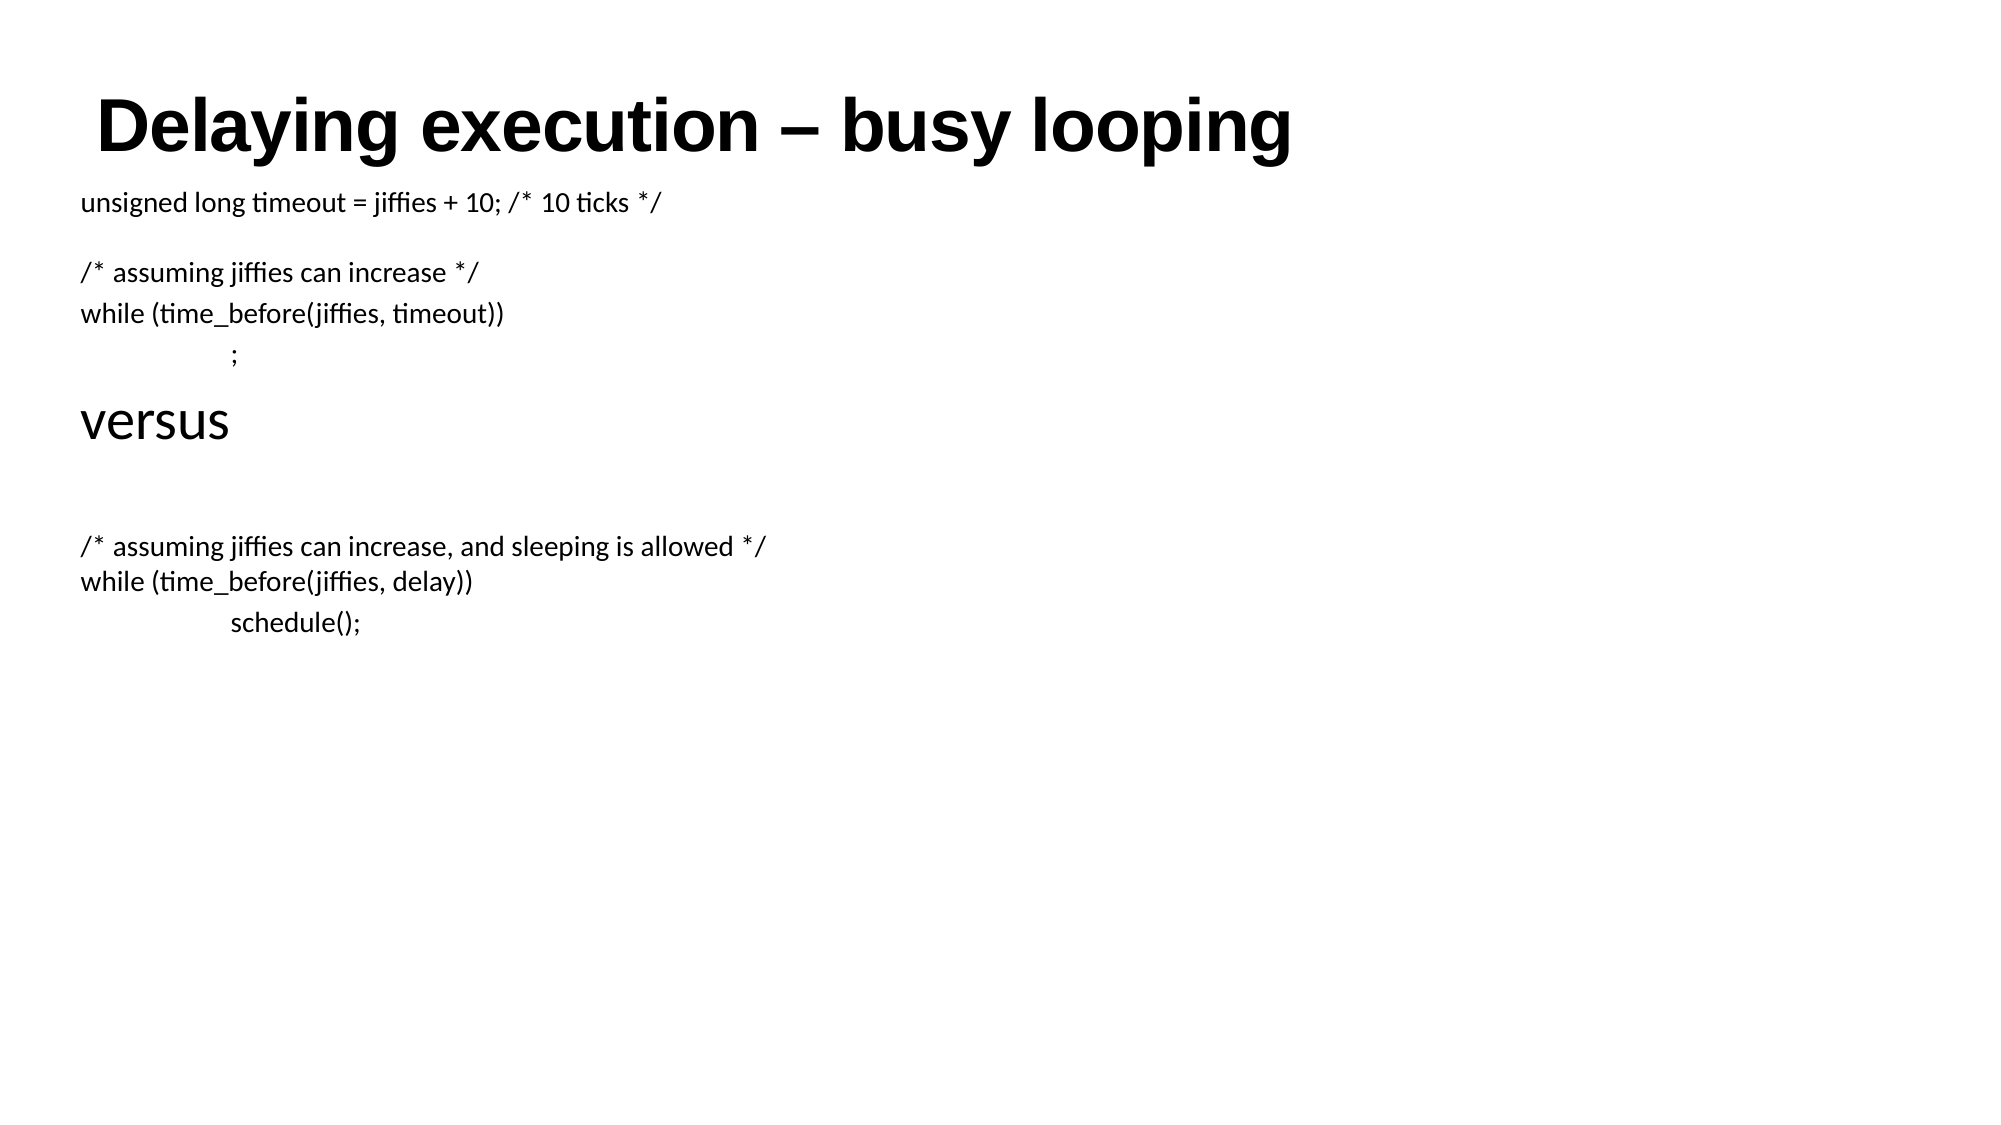

Delaying execution – busy looping
unsigned long timeout = jiffies + 10; /* 10 ticks */
/* assuming jiffies can increase */
while (time_before(jiffies, timeout))
	;
versus
/* assuming jiffies can increase, and sleeping is allowed */
while (time_before(jiffies, delay))
	schedule();